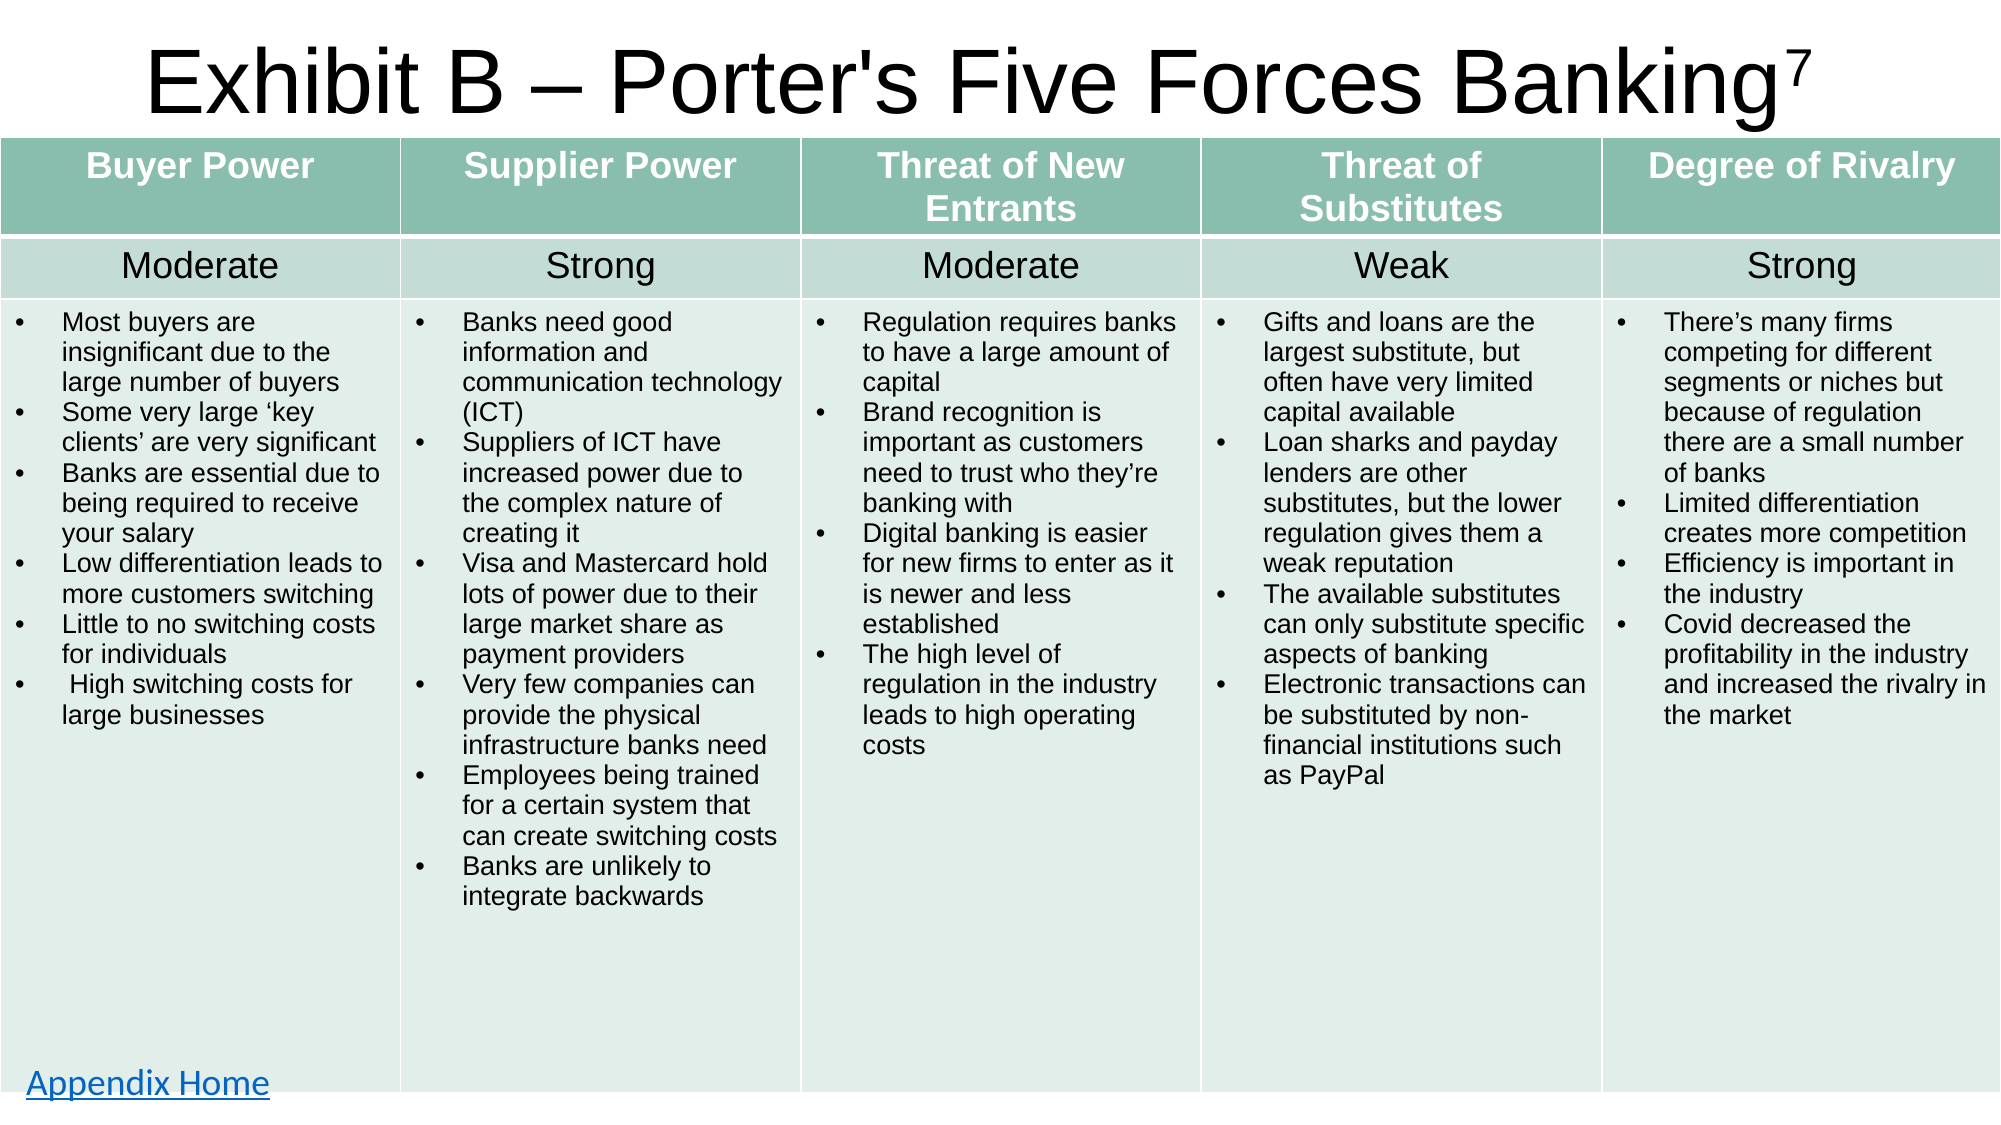

Exhibit B – Porter's Five Forces Banking7
| Buyer Power | Supplier Power | Threat of New Entrants | Threat of Substitutes | Degree of Rivalry |
| --- | --- | --- | --- | --- |
| Moderate | Strong | Moderate | Weak | Strong |
| Most buyers are insignificant due to the large number of buyers Some very large ‘key clients’ are very significant Banks are essential due to being required to receive your salary Low differentiation leads to more customers switching Little to no switching costs for individuals  High switching costs for large businesses | Banks need good information and communication technology (ICT) Suppliers of ICT have increased power due to the complex nature of creating it Visa and Mastercard hold lots of power due to their large market share as payment providers Very few companies can provide the physical infrastructure banks need Employees being trained for a certain system that can create switching costs Banks are unlikely to integrate backwards | Regulation requires banks to have a large amount of capital Brand recognition is important as customers need to trust who they’re banking with Digital banking is easier for new firms to enter as it is newer and less established The high level of regulation in the industry leads to high operating costs | Gifts and loans are the largest substitute, but often have very limited capital available Loan sharks and payday lenders are other substitutes, but the lower regulation gives them a weak reputation The available substitutes can only substitute specific aspects of banking Electronic transactions can be substituted by non-financial institutions such as PayPal | There’s many firms competing for different segments or niches but because of regulation there are a small number of banks Limited differentiation creates more competition Efficiency is important in the industry Covid decreased the profitability in the industry and increased the rivalry in the market |
Appendix Home